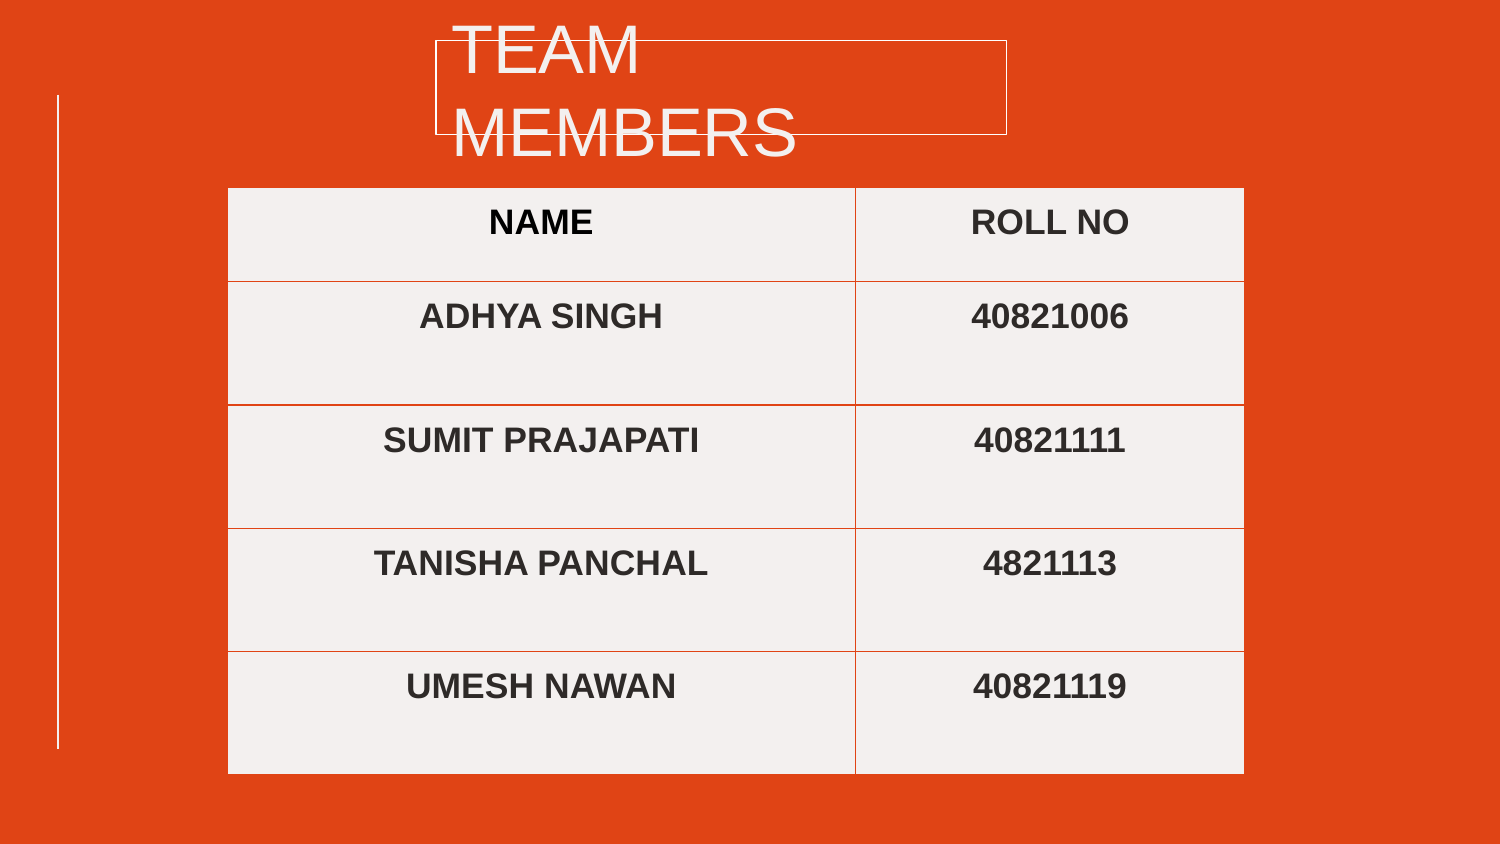

# TEAM MEMBERS
| NAME | ROLL NO |
| --- | --- |
| ADHYA SINGH | 40821006 |
| SUMIT PRAJAPATI | 40821111 |
| TANISHA PANCHAL | 4821113 |
| UMESH NAWAN | 40821119 |